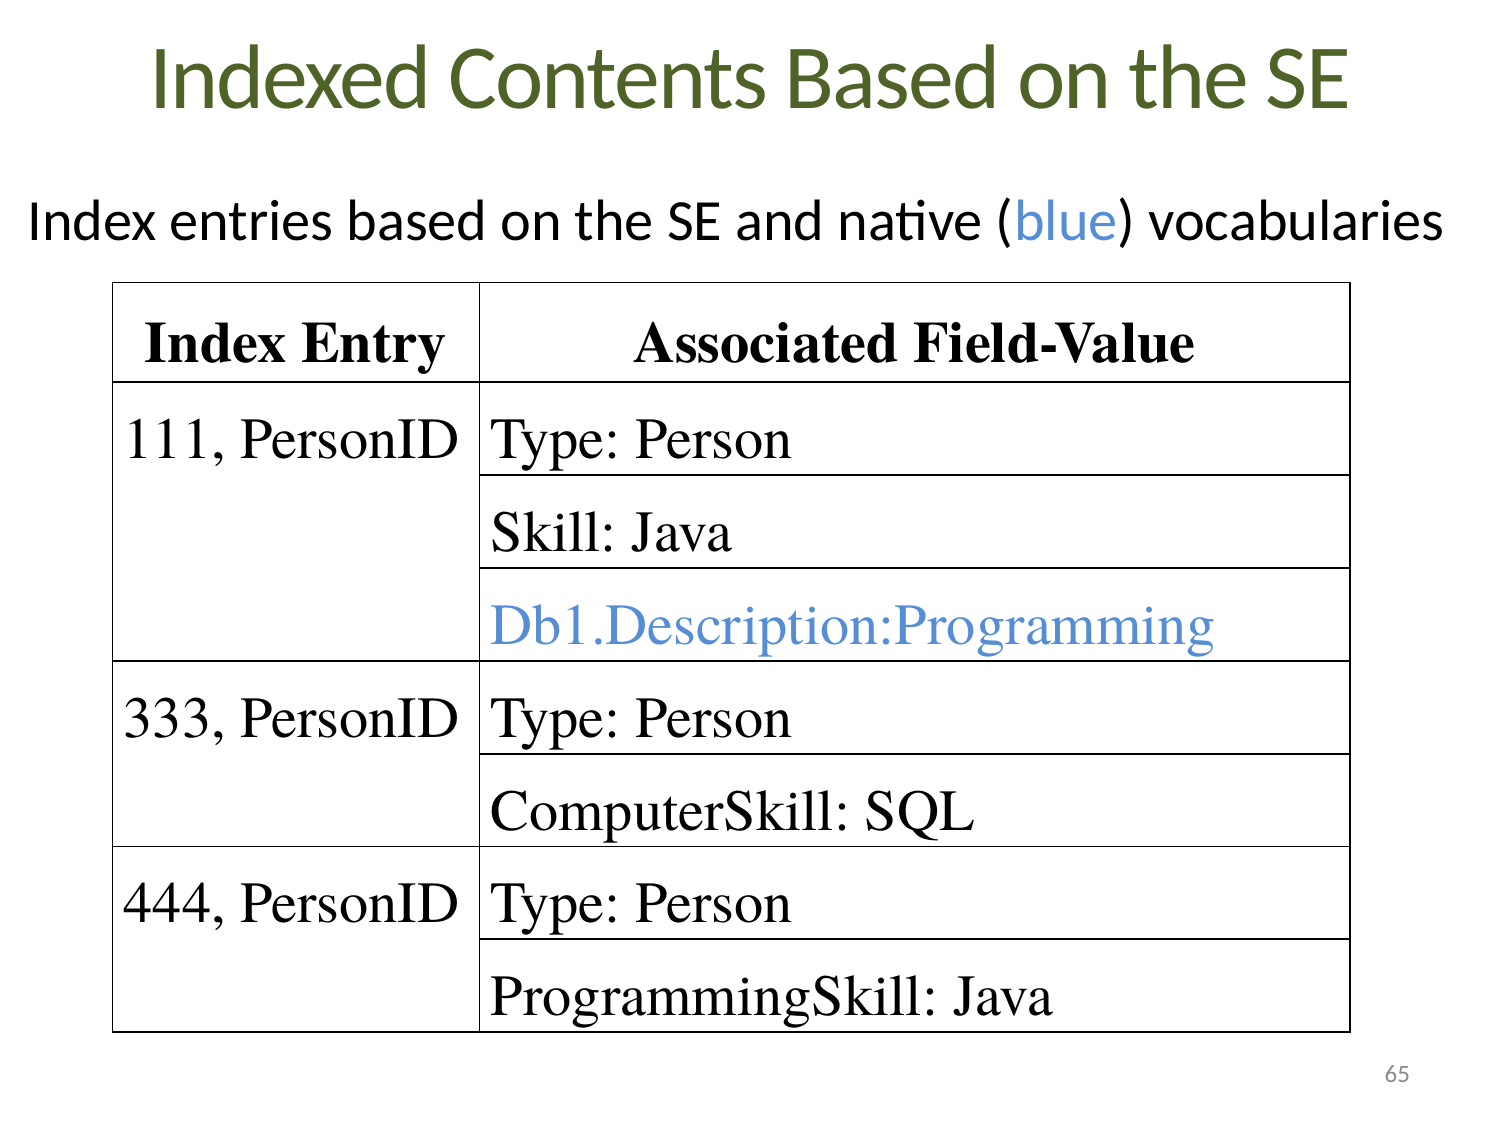

# Indexed Contents Based on the SE
Index entries based on the SE and native (blue) vocabularies

| Index Entry | Associated Field-Value |
| --- | --- |
| 111, PersonID | Type: Person |
|  | Skill: Java |
|  | Db1.Description:Programming |
| 333, PersonID | Type: Person |
|  | ComputerSkill: SQL |
| 444, PersonID | Type: Person |
|  | ProgrammingSkill: Java |
65